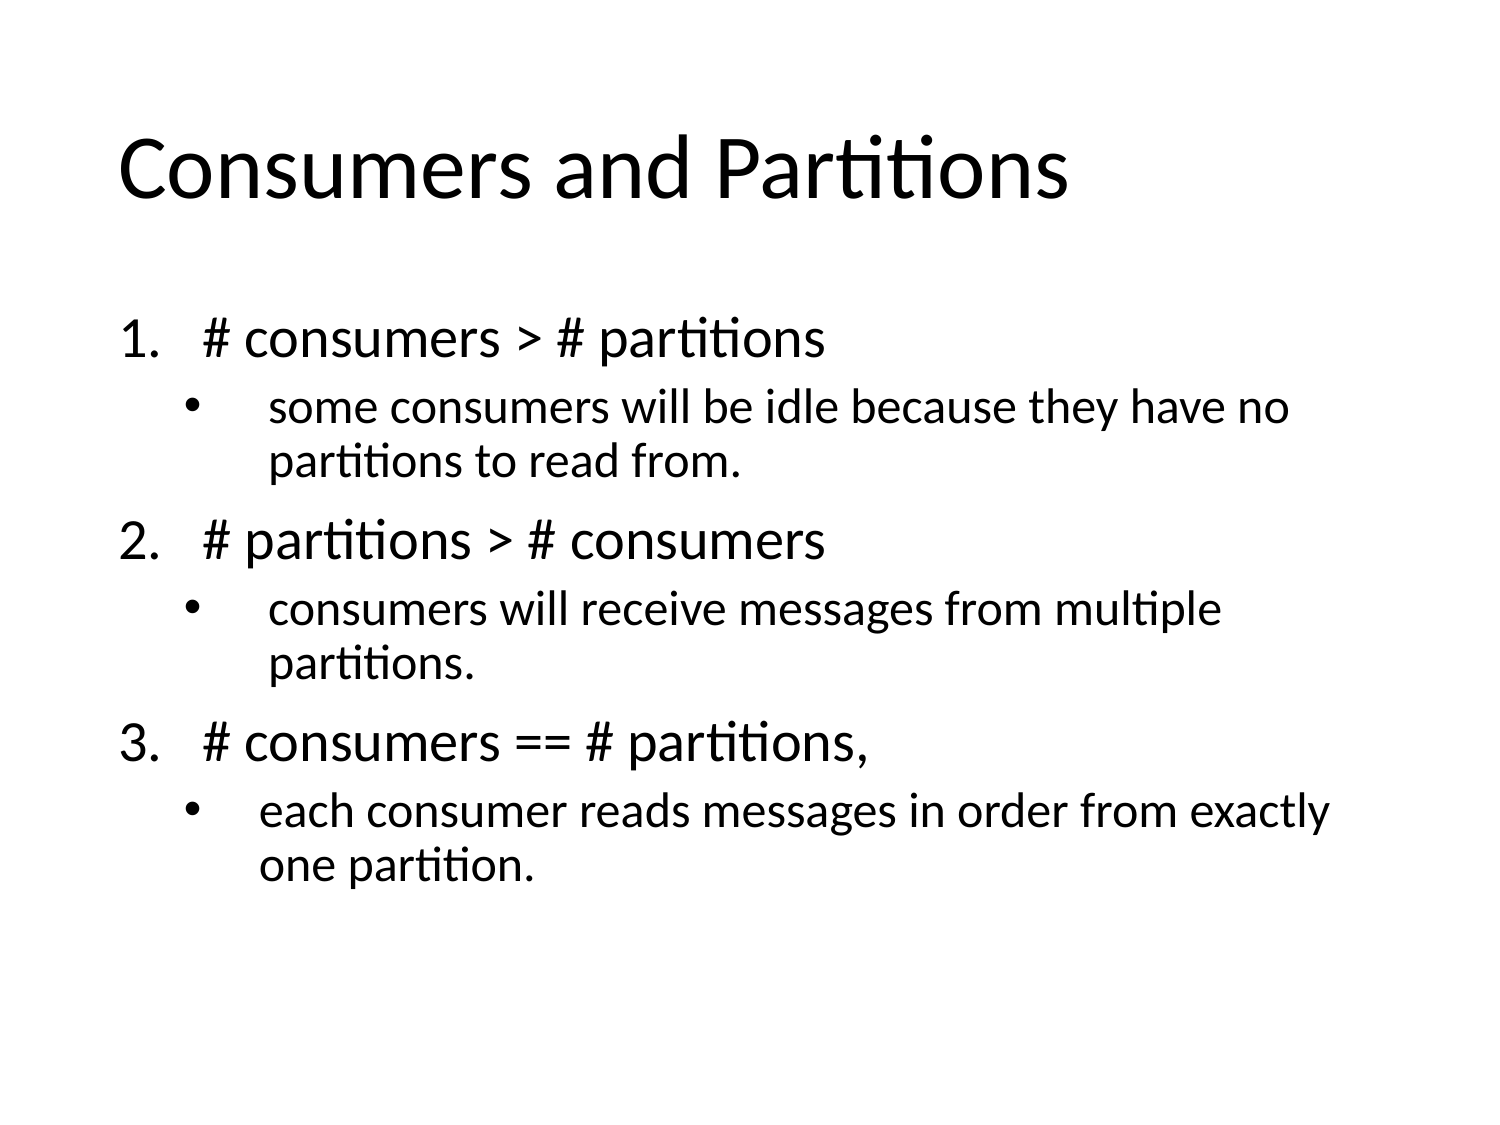

# Consumers and Partitions
# consumers > # partitions
some consumers will be idle because they have no partitions to read from.
# partitions > # consumers
consumers will receive messages from multiple partitions.
# consumers == # partitions,
each consumer reads messages in order from exactly one partition.